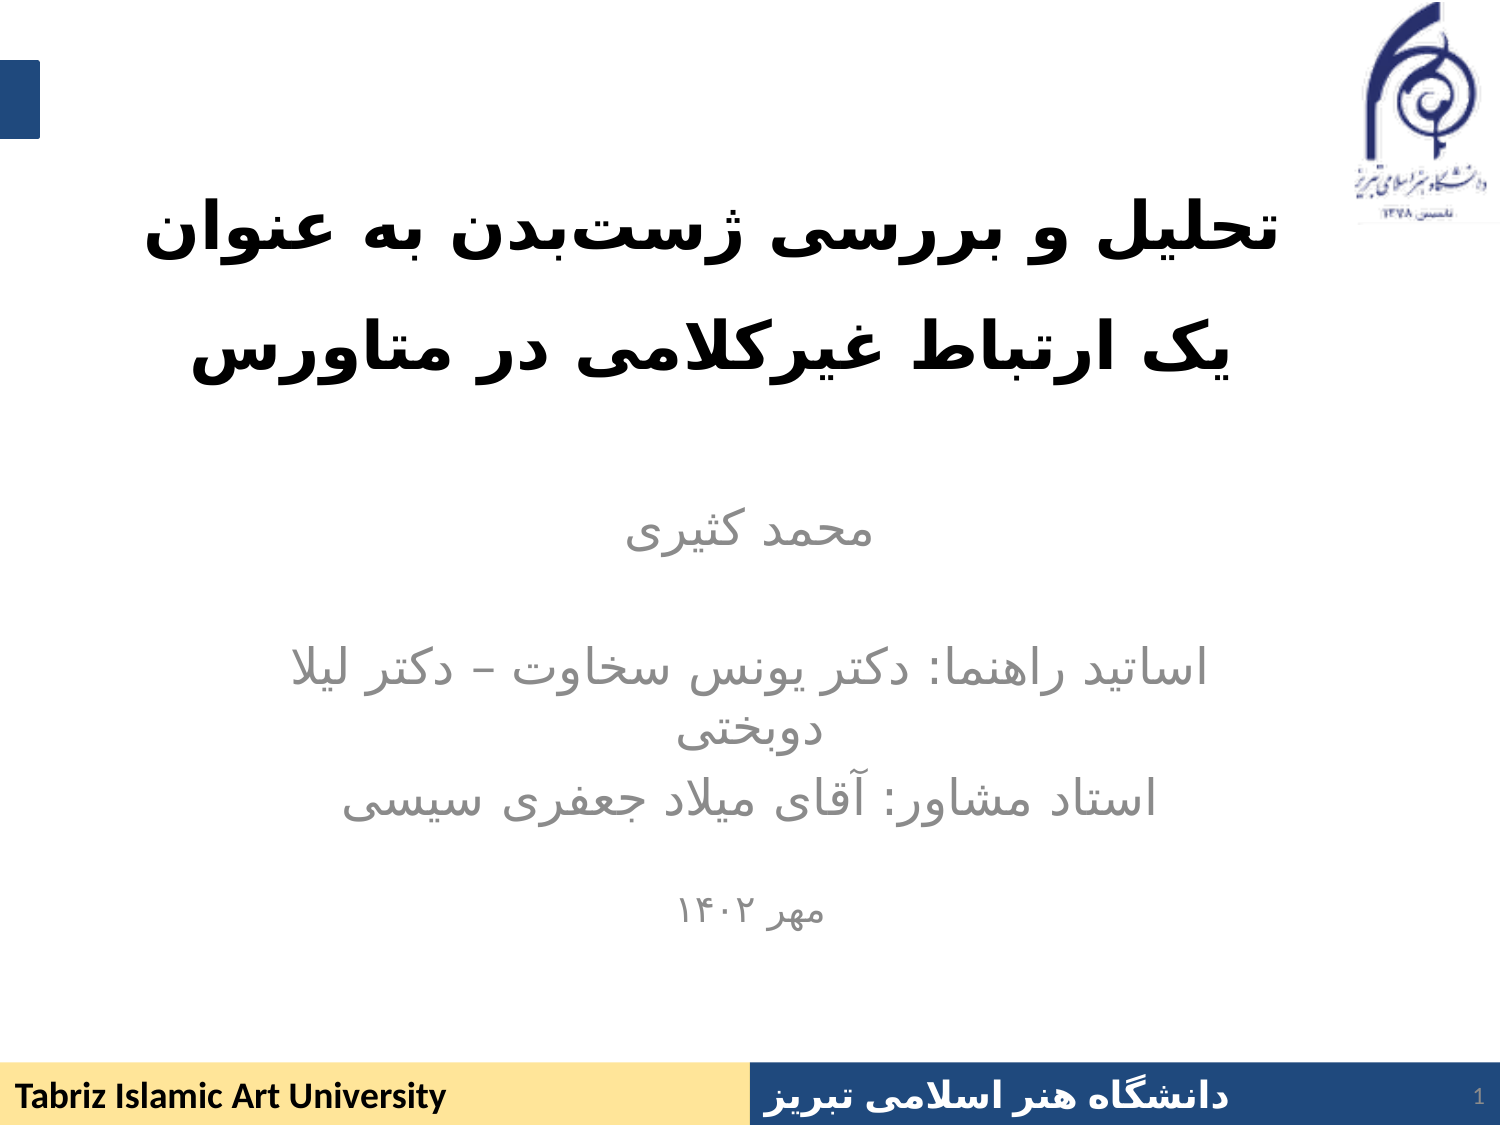

# تحلیل و بررسی ژست‌بدن به عنوان یک ارتباط غیرکلامی در متاورس
محمد کثیری

اساتید راهنما: دکتر یونس سخاوت – دکتر لیلا دوبختی
استاد مشاور: آقای میلاد جعفری سیسی

مهر ۱۴۰۲
1